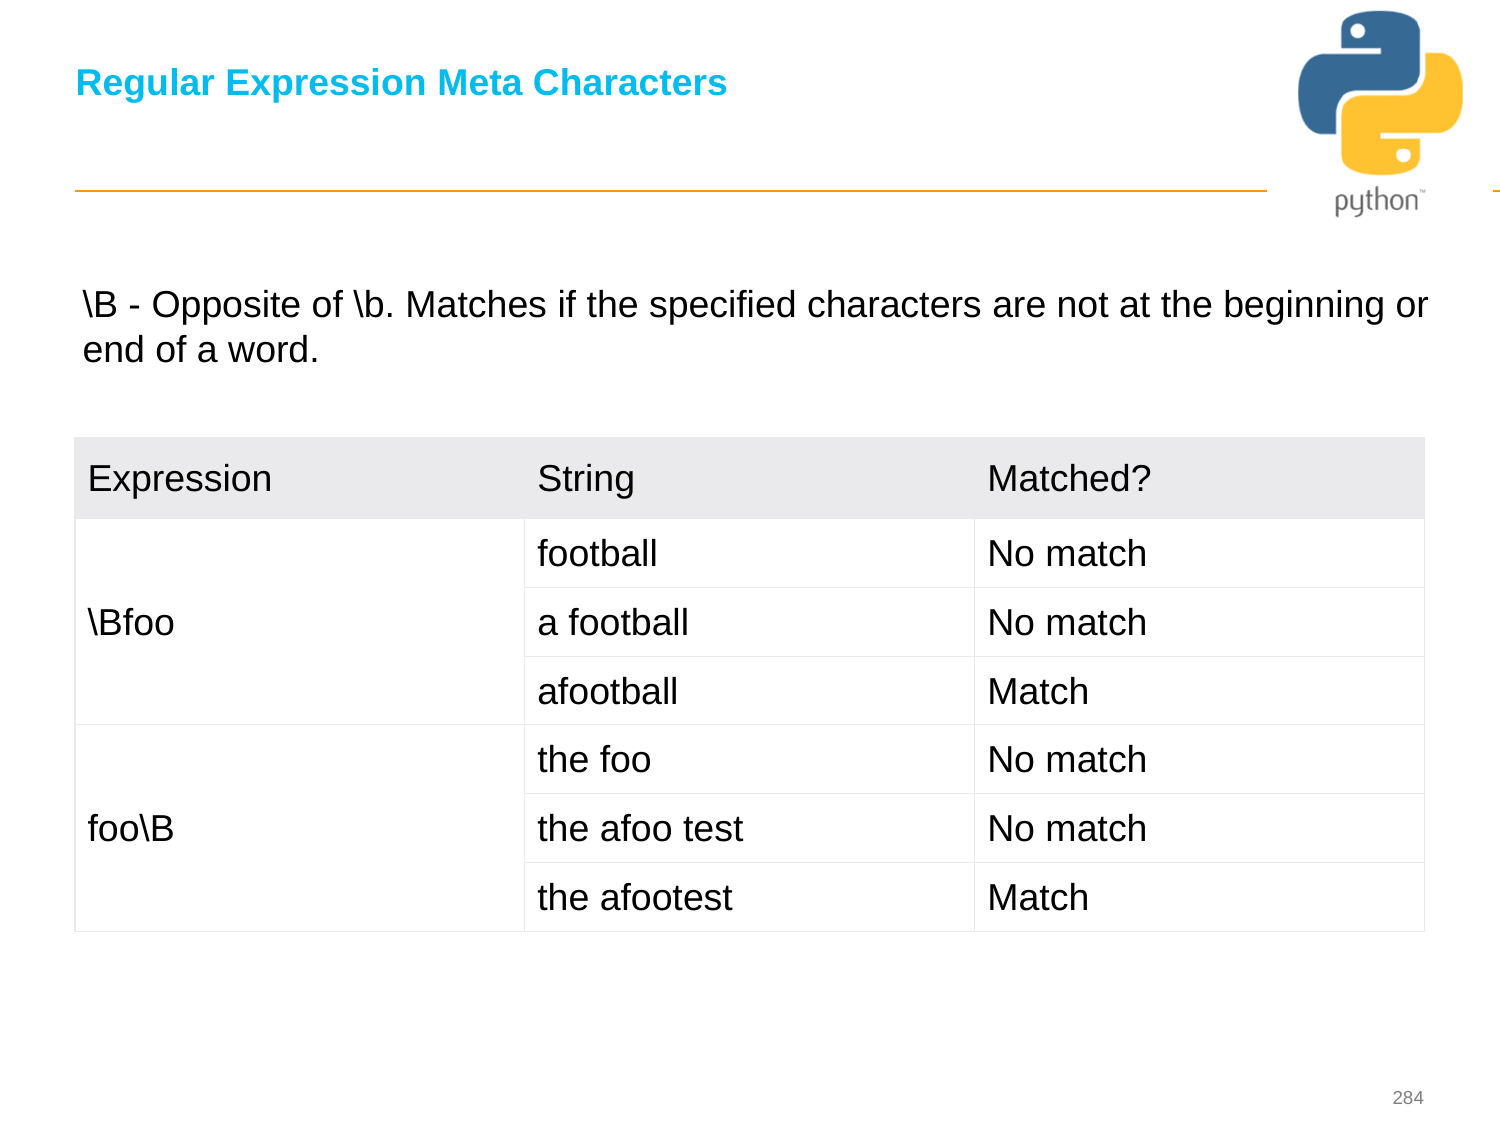

# Regular Expression Meta Characters
\B - Opposite of \b. Matches if the specified characters are not at the beginning or end of a word.
| Expression | String | Matched? |
| --- | --- | --- |
| \Bfoo | football | No match |
|  | a football | No match |
|  | afootball | Match |
| foo\B | the foo | No match |
|  | the afoo test | No match |
|  | the afootest | Match |